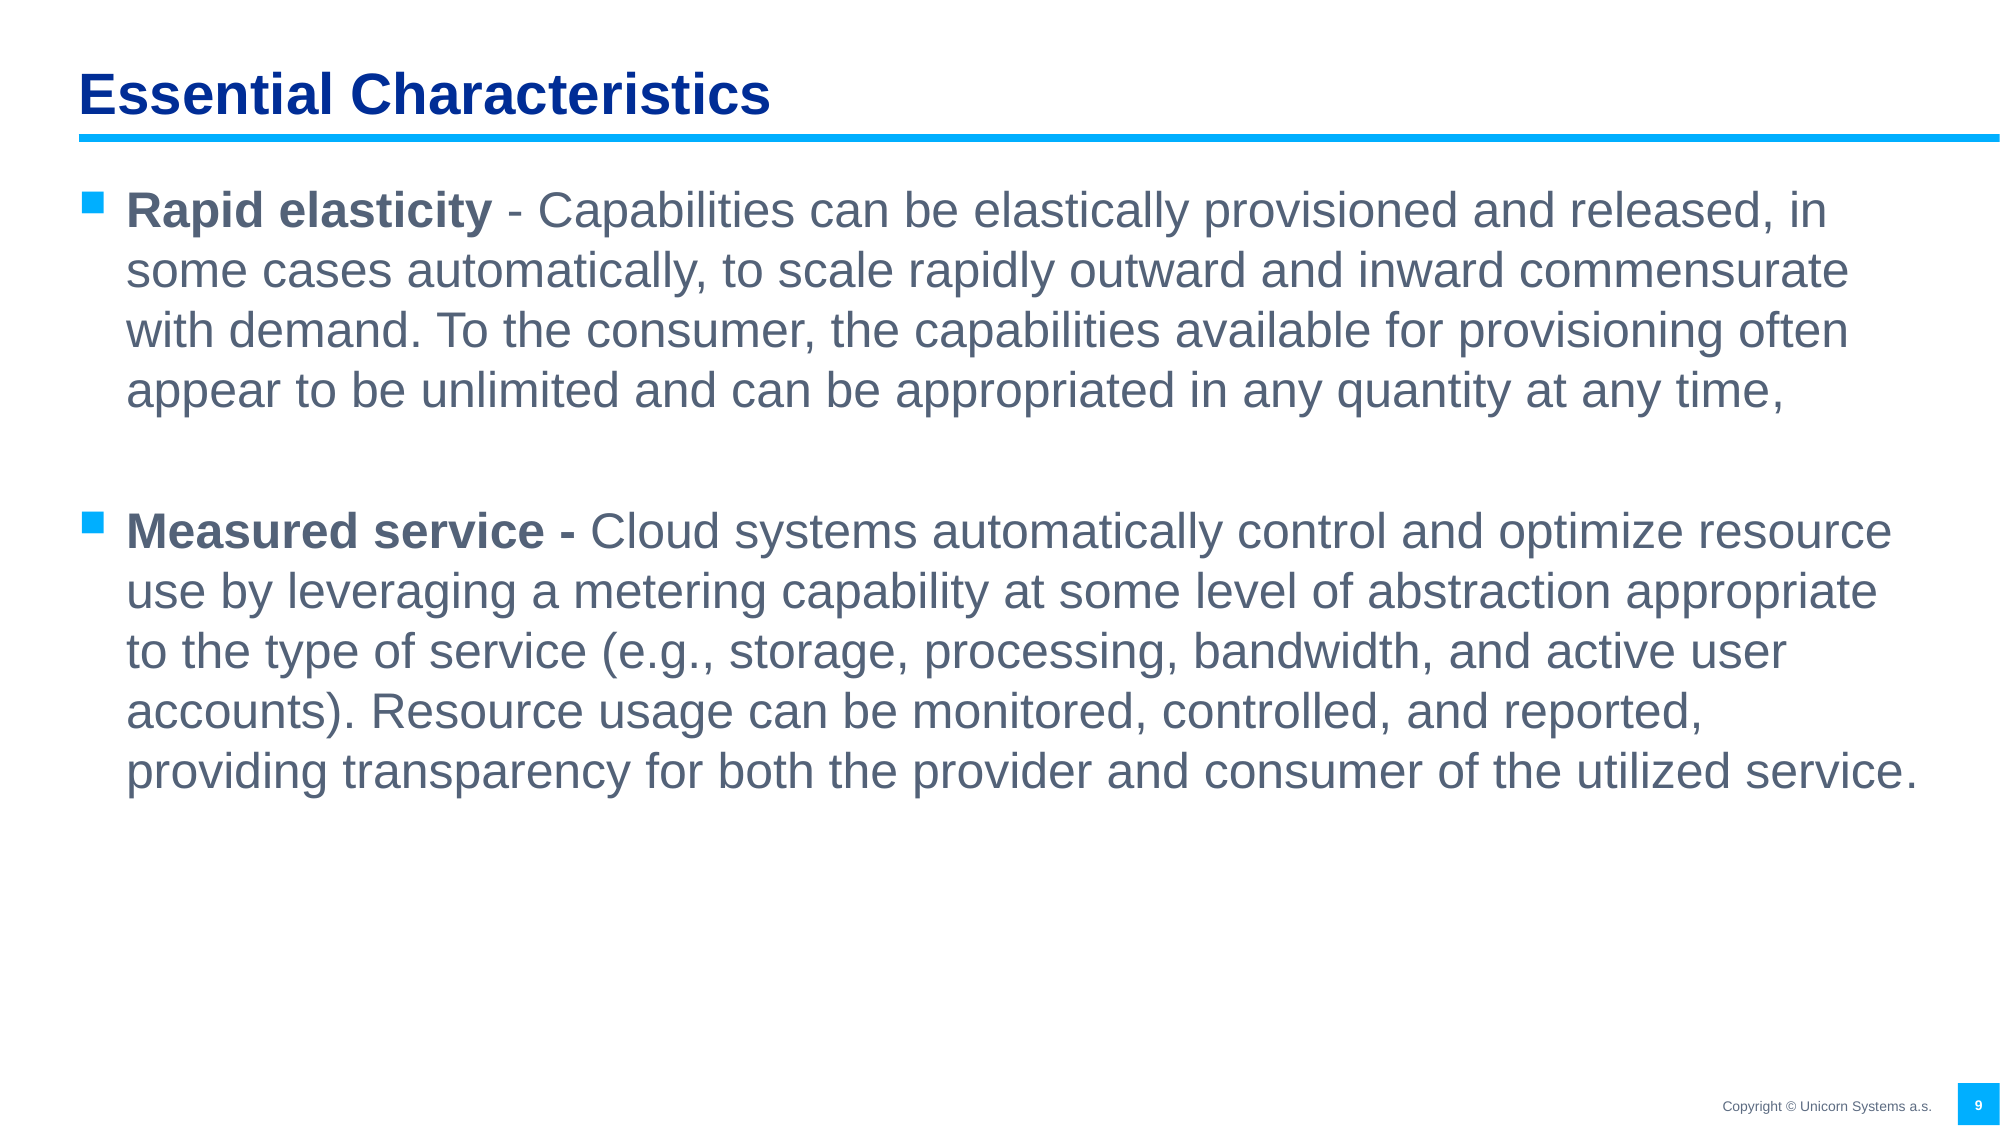

# Essential Characteristics
Rapid elasticity - Capabilities can be elastically provisioned and released, in some cases automatically, to scale rapidly outward and inward commensurate with demand. To the consumer, the capabilities available for provisioning often appear to be unlimited and can be appropriated in any quantity at any time,

Measured service - Cloud systems automatically control and optimize resource use by leveraging a metering capability at some level of abstraction appropriate to the type of service (e.g., storage, processing, bandwidth, and active user accounts). Resource usage can be monitored, controlled, and reported, providing transparency for both the provider and consumer of the utilized service.
9
Copyright © Unicorn Systems a.s.